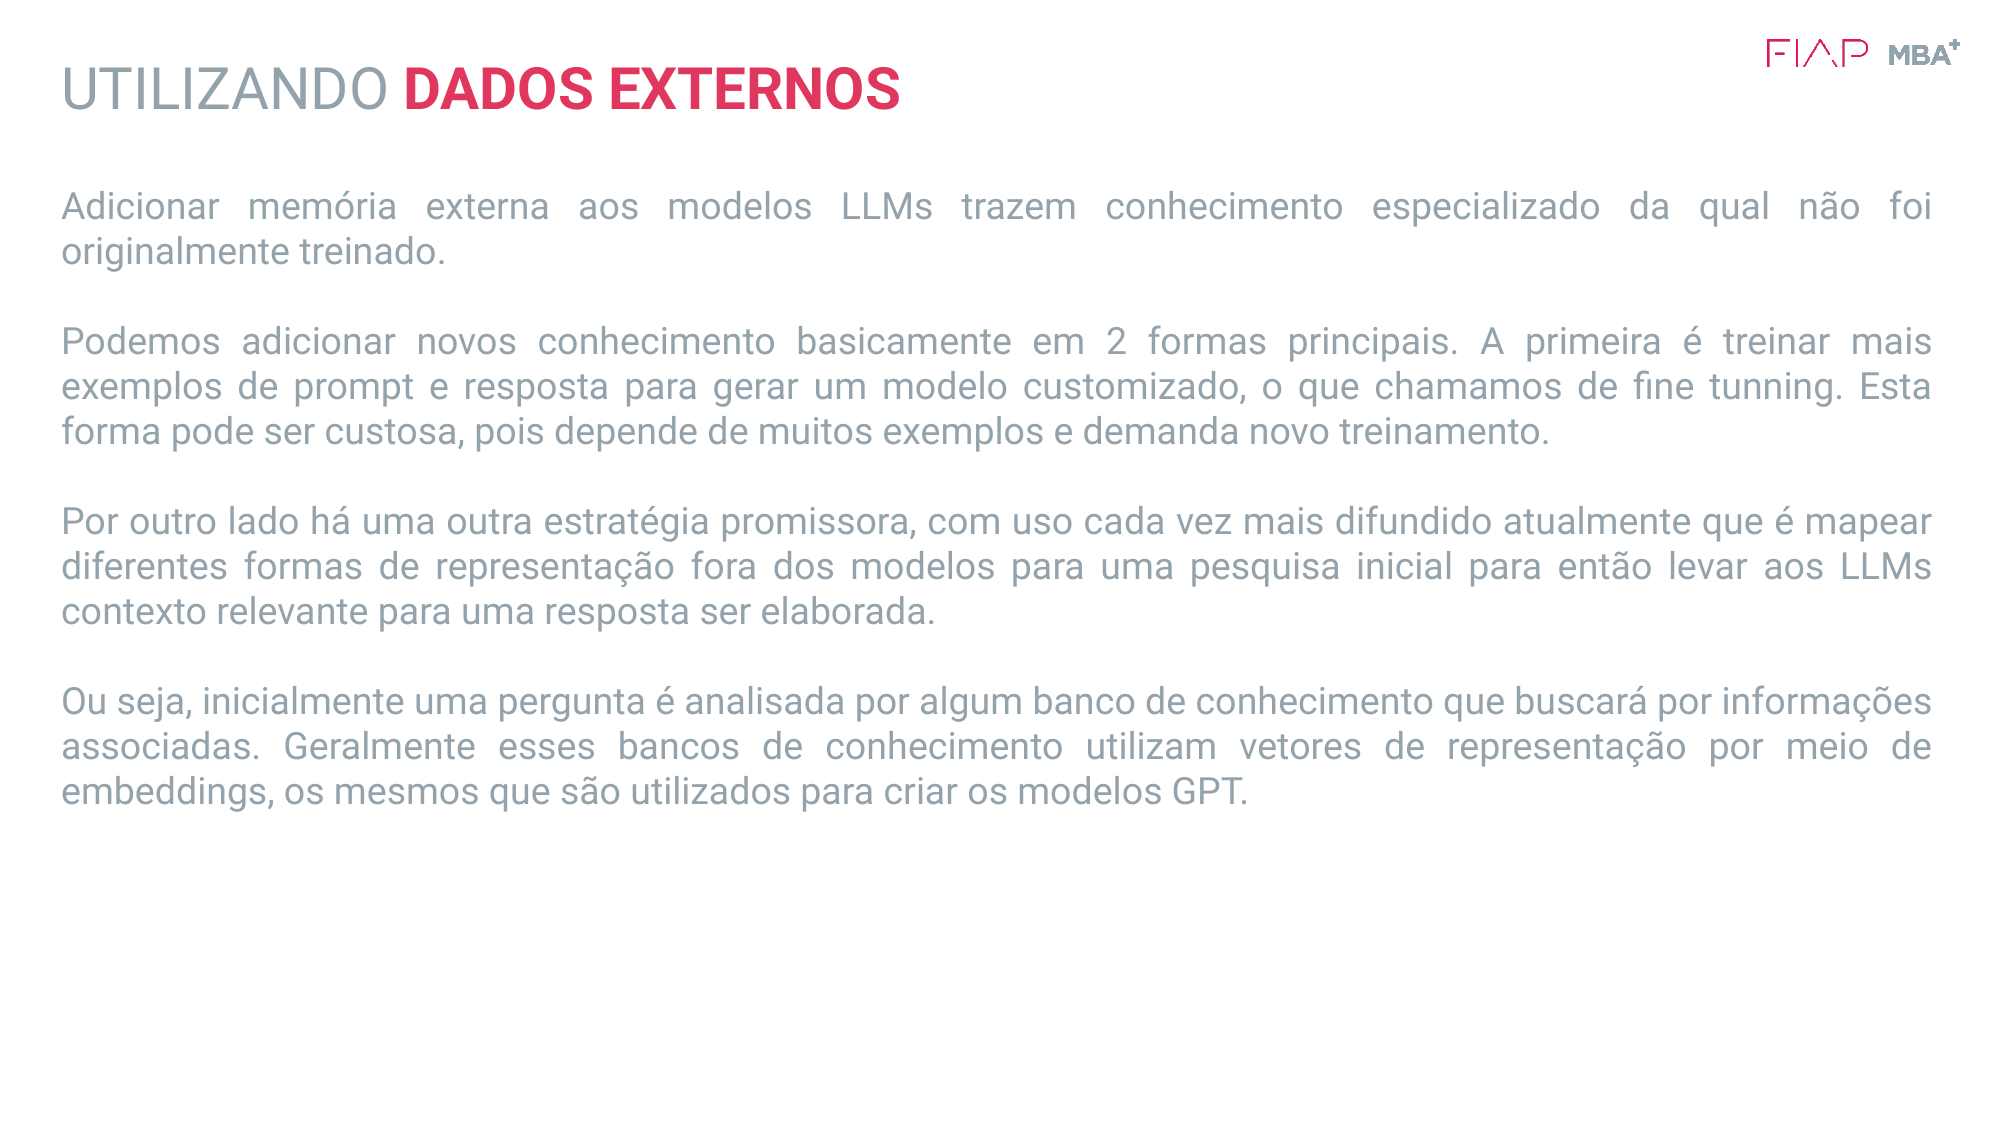

# UTILIZANDO DADOS EXTERNOS
Adicionar memória externa aos modelos LLMs trazem conhecimento especializado da qual não foi originalmente treinado.

Podemos adicionar novos conhecimento basicamente em 2 formas principais. A primeira é treinar mais exemplos de prompt e resposta para gerar um modelo customizado, o que chamamos de fine tunning. Esta forma pode ser custosa, pois depende de muitos exemplos e demanda novo treinamento.

Por outro lado há uma outra estratégia promissora, com uso cada vez mais difundido atualmente que é mapear diferentes formas de representação fora dos modelos para uma pesquisa inicial para então levar aos LLMs contexto relevante para uma resposta ser elaborada.

Ou seja, inicialmente uma pergunta é analisada por algum banco de conhecimento que buscará por informações associadas. Geralmente esses bancos de conhecimento utilizam vetores de representação por meio de embeddings, os mesmos que são utilizados para criar os modelos GPT.